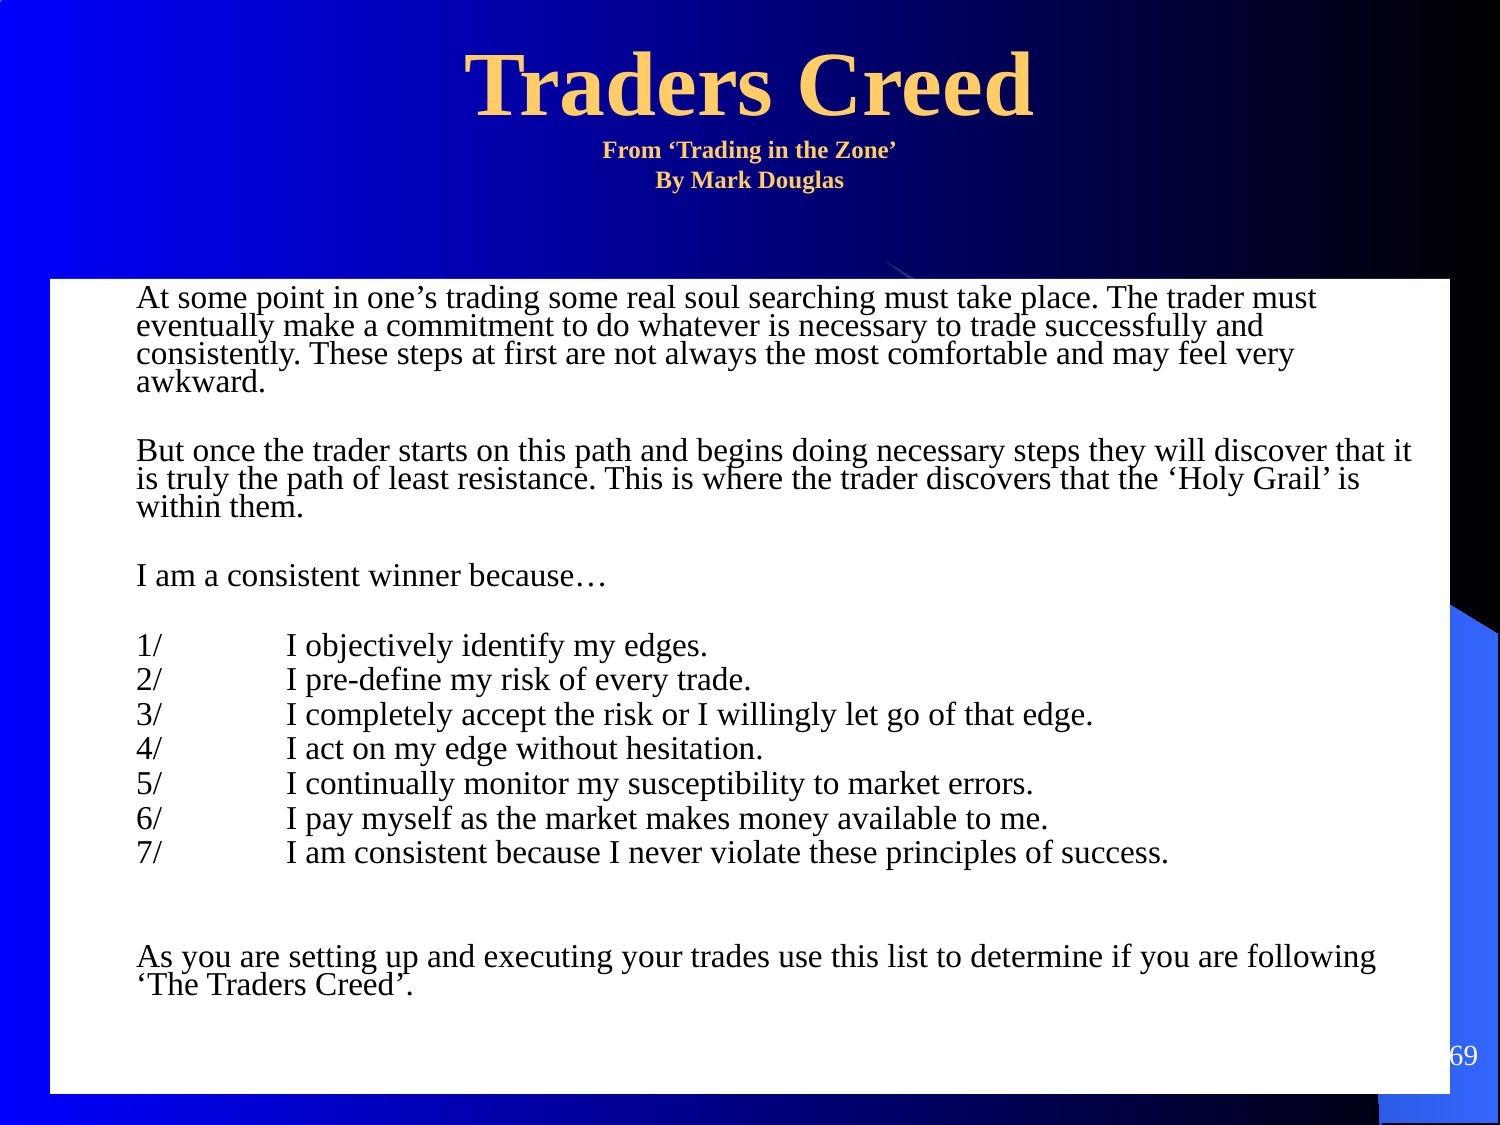

# Traders Creed From ‘Trading in the Zone’ By Mark Douglas
	At some point in one’s trading some real soul searching must take place. The trader must eventually make a commitment to do whatever is necessary to trade successfully and consistently. These steps at first are not always the most comfortable and may feel very awkward.

	But once the trader starts on this path and begins doing necessary steps they will discover that it is truly the path of least resistance. This is where the trader discovers that the ‘Holy Grail’ is within them.

	I am a consistent winner because…

	1/	I objectively identify my edges.
	2/	I pre-define my risk of every trade.
	3/	I completely accept the risk or I willingly let go of that edge.
	4/	I act on my edge without hesitation.
	5/	I continually monitor my susceptibility to market errors.
	6/	I pay myself as the market makes money available to me.
	7/	I am consistent because I never violate these principles of success.

	As you are setting up and executing your trades use this list to determine if you are following ‘The Traders Creed’.
69